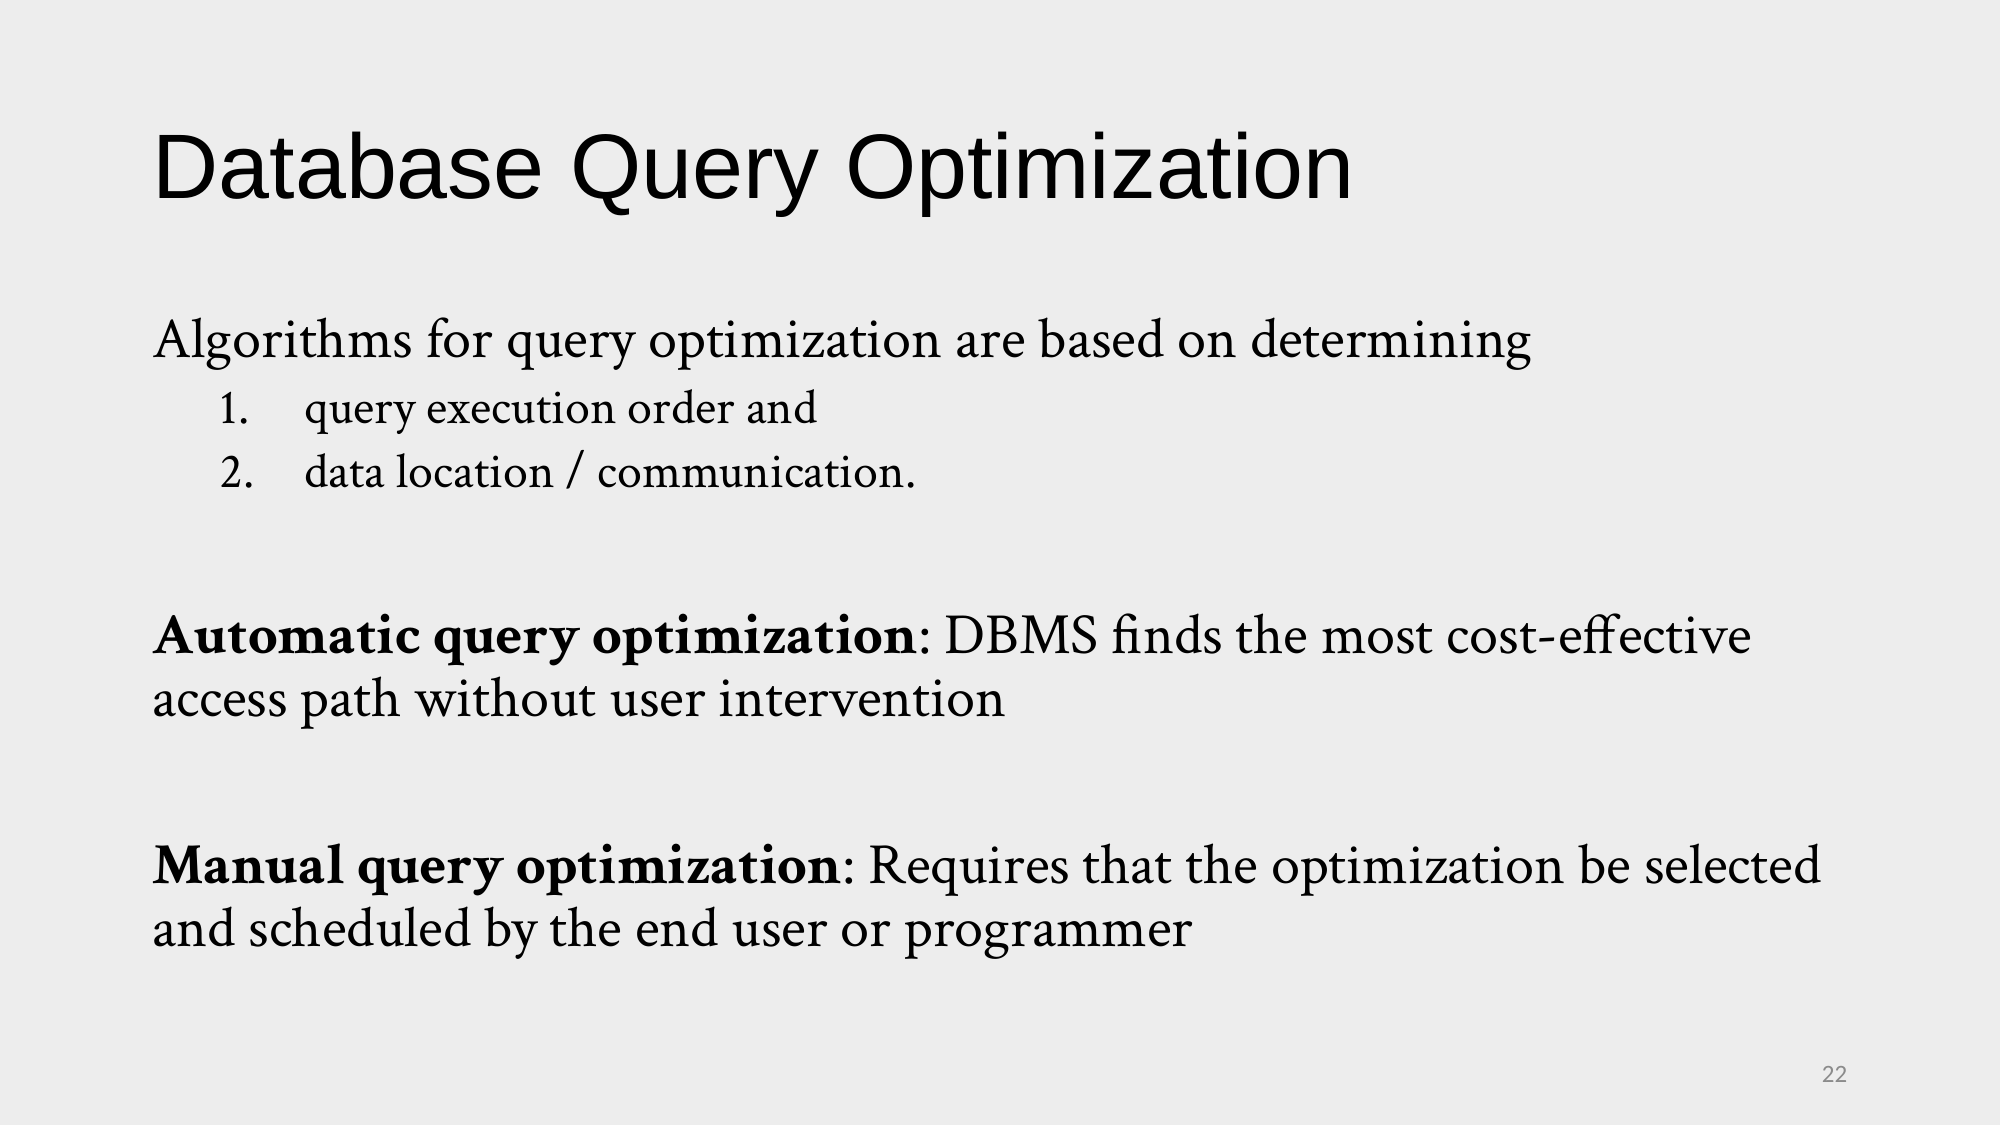

# Database Query Optimization
Algorithms for query optimization are based on determining
query execution order and
data location / communication.

Automatic query optimization: DBMS finds the most cost-effective access path without user intervention

Manual query optimization: Requires that the optimization be selected and scheduled by the end user or programmer

22